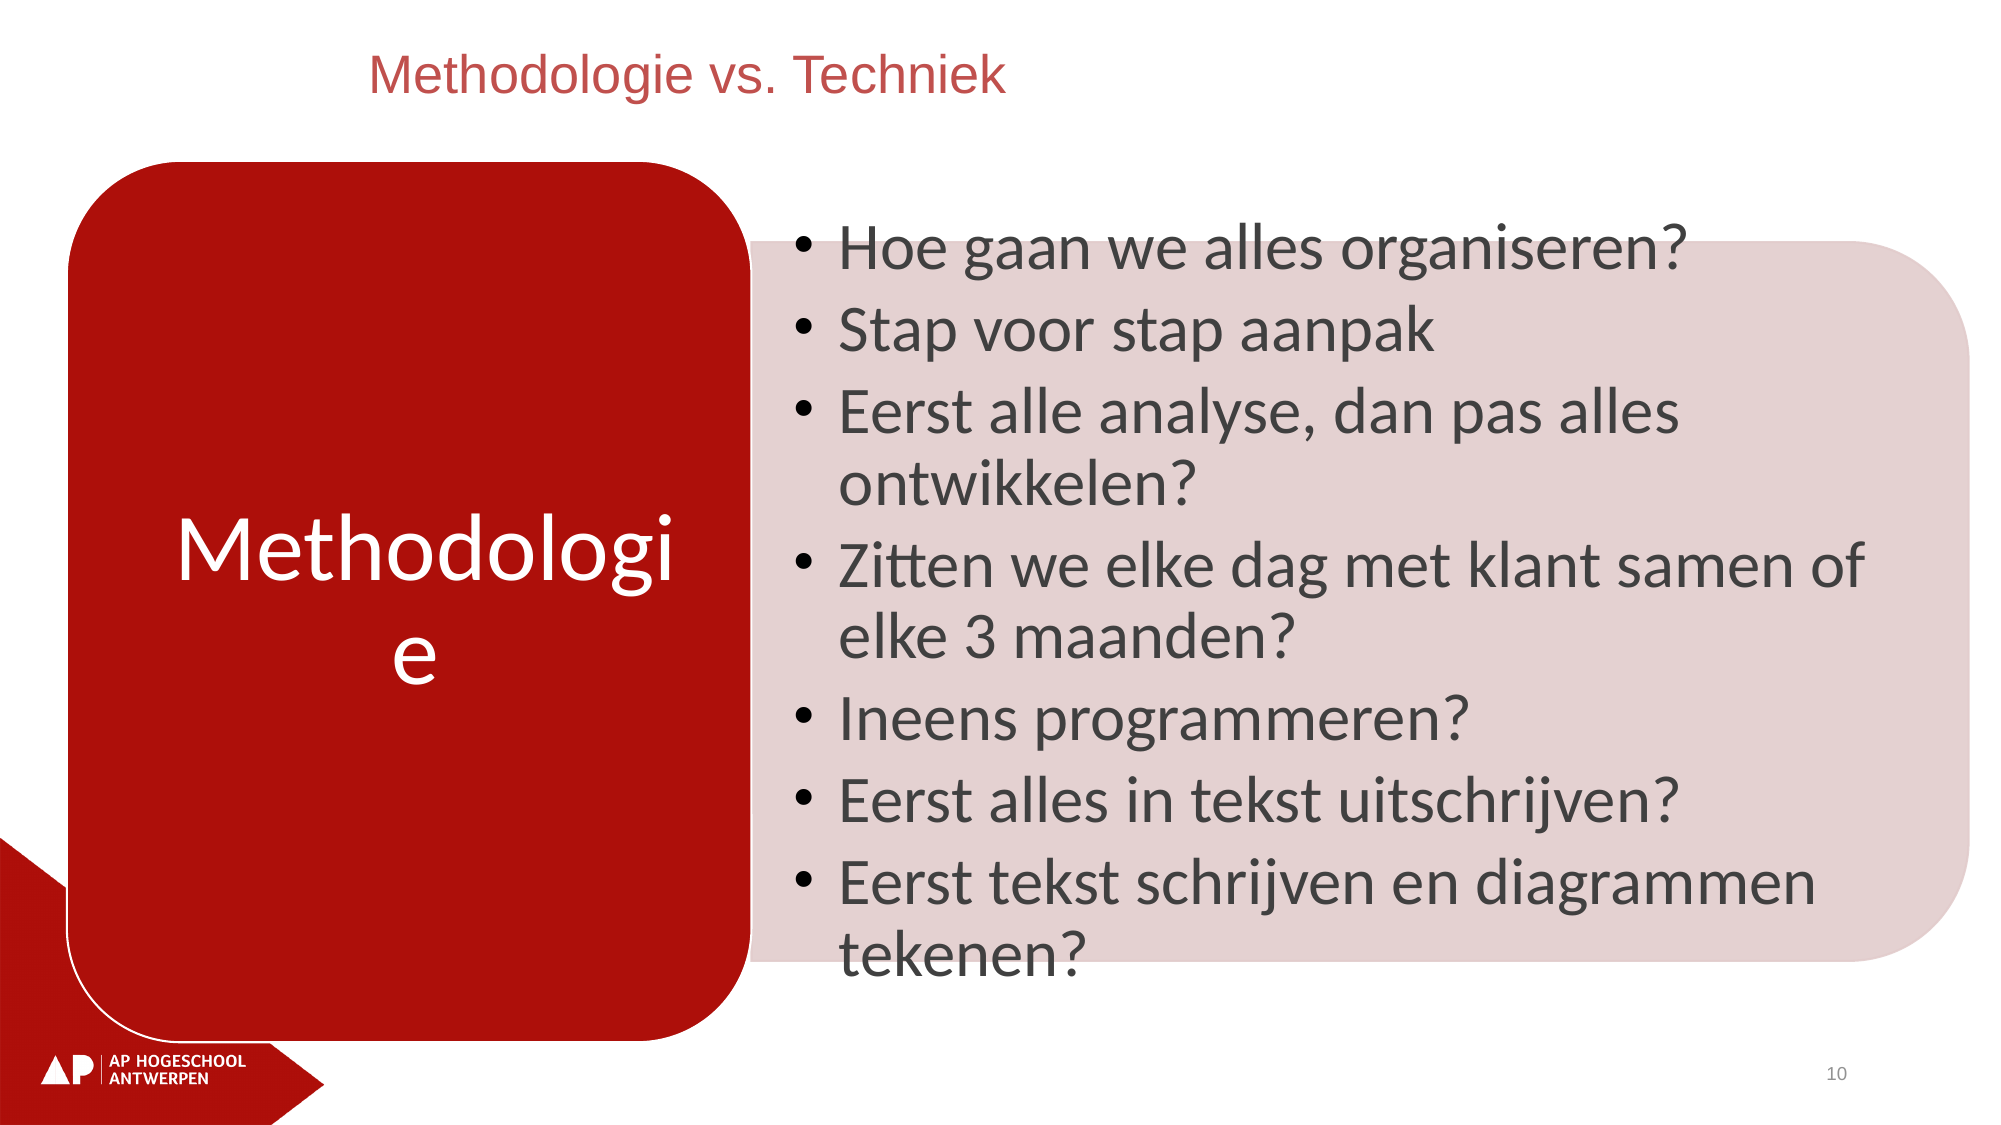

Methodologie vs. Techniek
Hoe gaan we alles organiseren?
Stap voor stap aanpak
Eerst alle analyse, dan pas alles ontwikkelen?
Zitten we elke dag met klant samen of elke 3 maanden?
Ineens programmeren?
Eerst alles in tekst uitschrijven?
Eerst tekst schrijven en diagrammen tekenen?
Methodologie
10